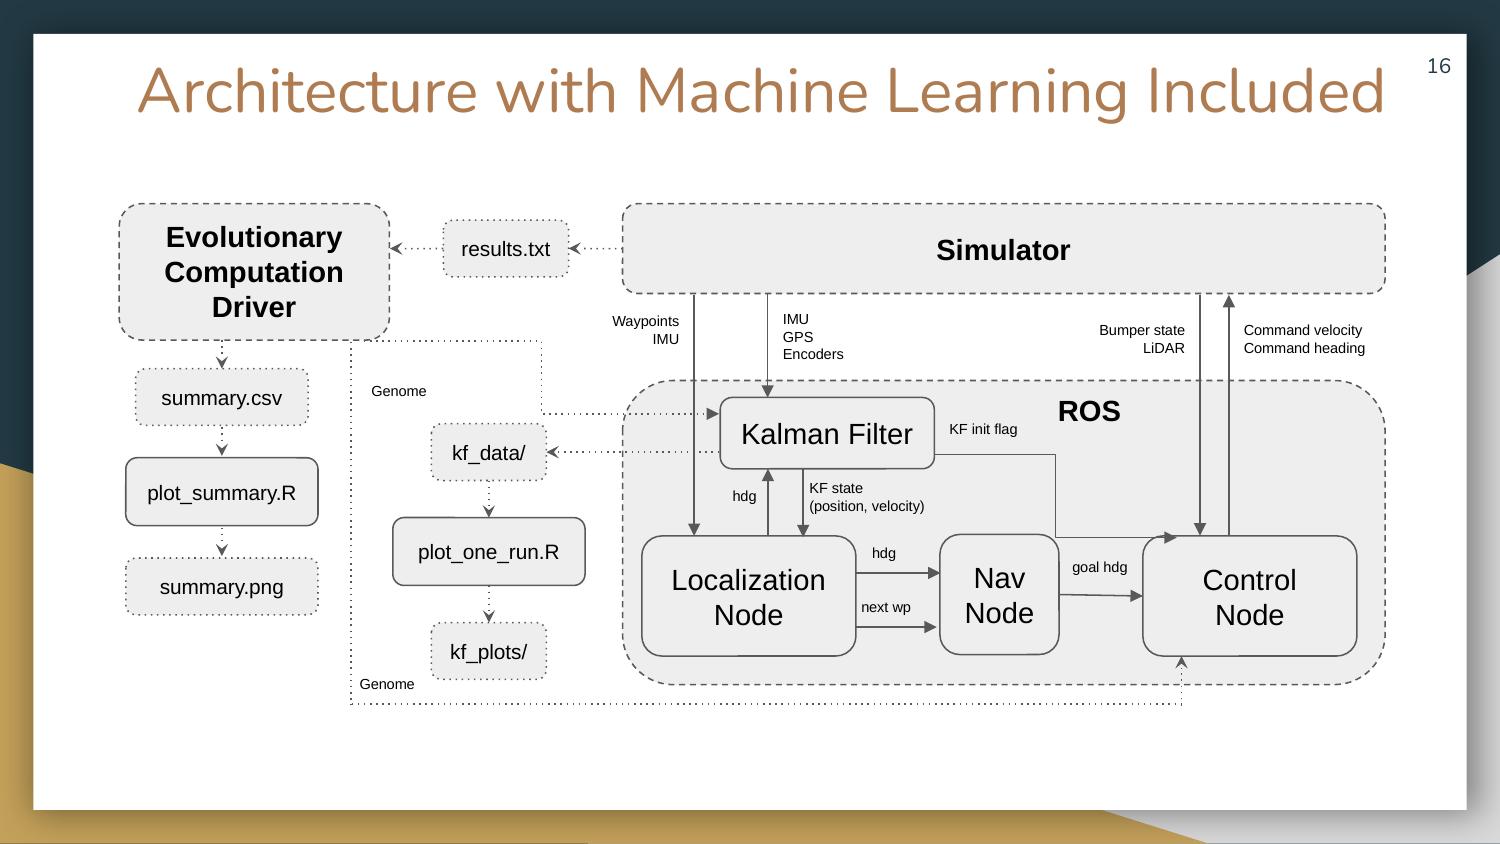

16
# Architecture with Machine Learning Included

Evolutionary Computation
Driver
Simulator
results.txt
IMU
GPS
Encoders
Waypoints
IMU
Bumper state
LiDAR
Command velocity
Command heading
summary.csv
Genome
ROS

Kalman Filter
KF init flag
kf_data/
plot_summary.R
KF state
(position, velocity)
hdg
plot_one_run.R
Nav
Node
hdg
Localization
Node
Control
Node
goal hdg
summary.png
next wp
kf_plots/
Genome